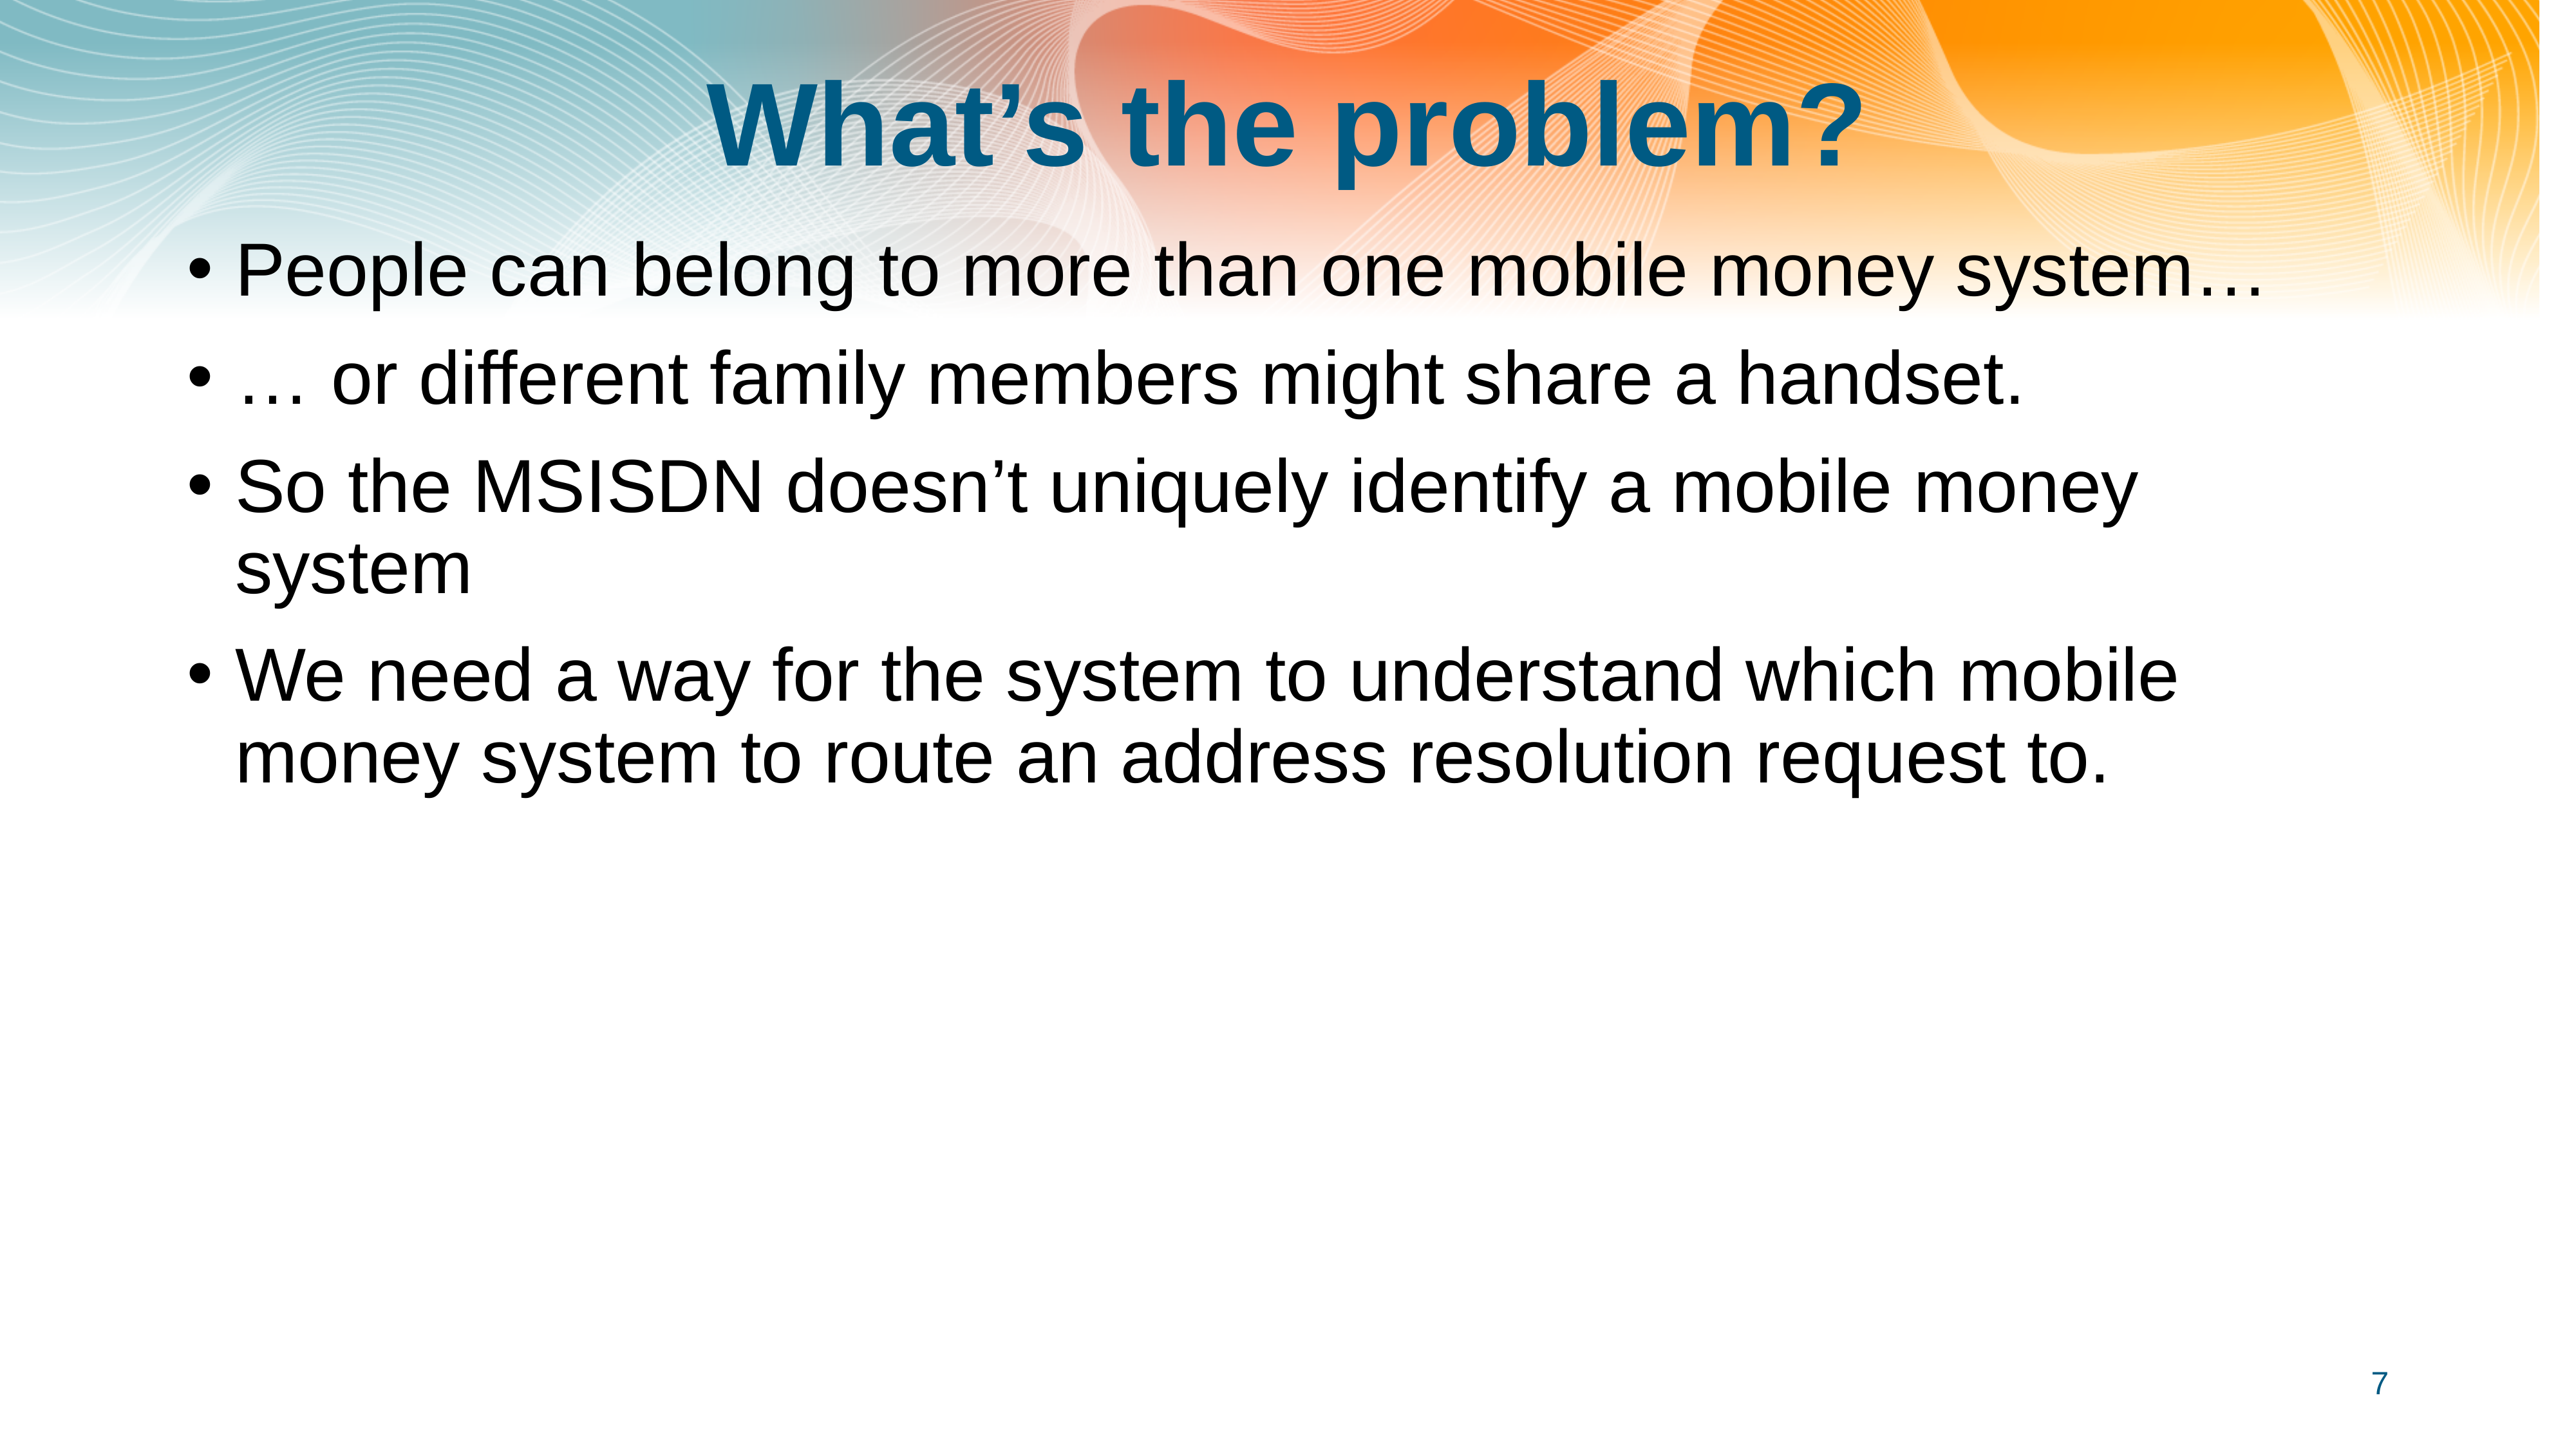

# What’s the problem?
People can belong to more than one mobile money system…
… or different family members might share a handset.
So the MSISDN doesn’t uniquely identify a mobile money system
We need a way for the system to understand which mobile money system to route an address resolution request to.
7